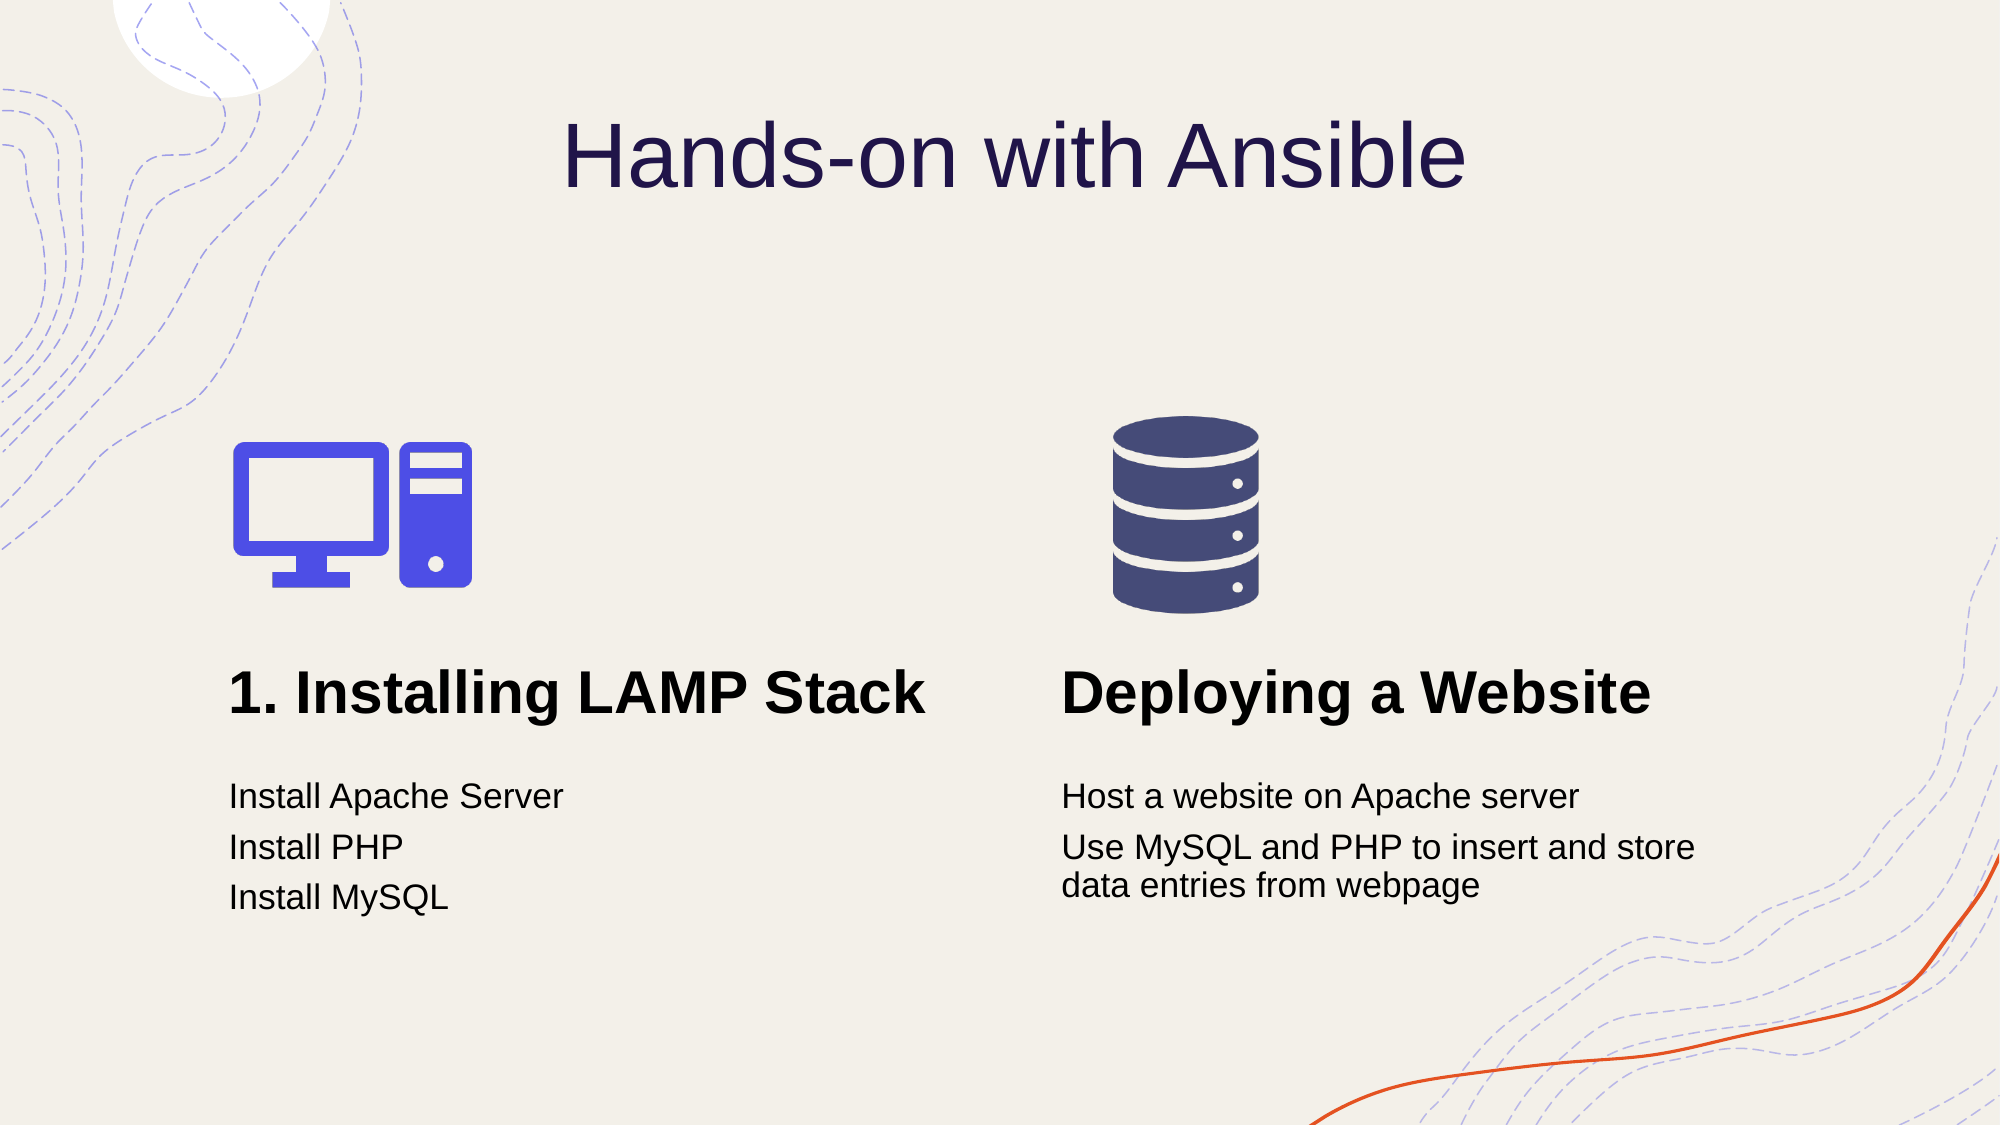

# Hands-on with Ansible
1. Installing LAMP Stack
Install Apache Server
Install PHP
Install MySQL
Deploying a Website
Host a website on Apache server
Use MySQL and PHP to insert and store data entries from webpage